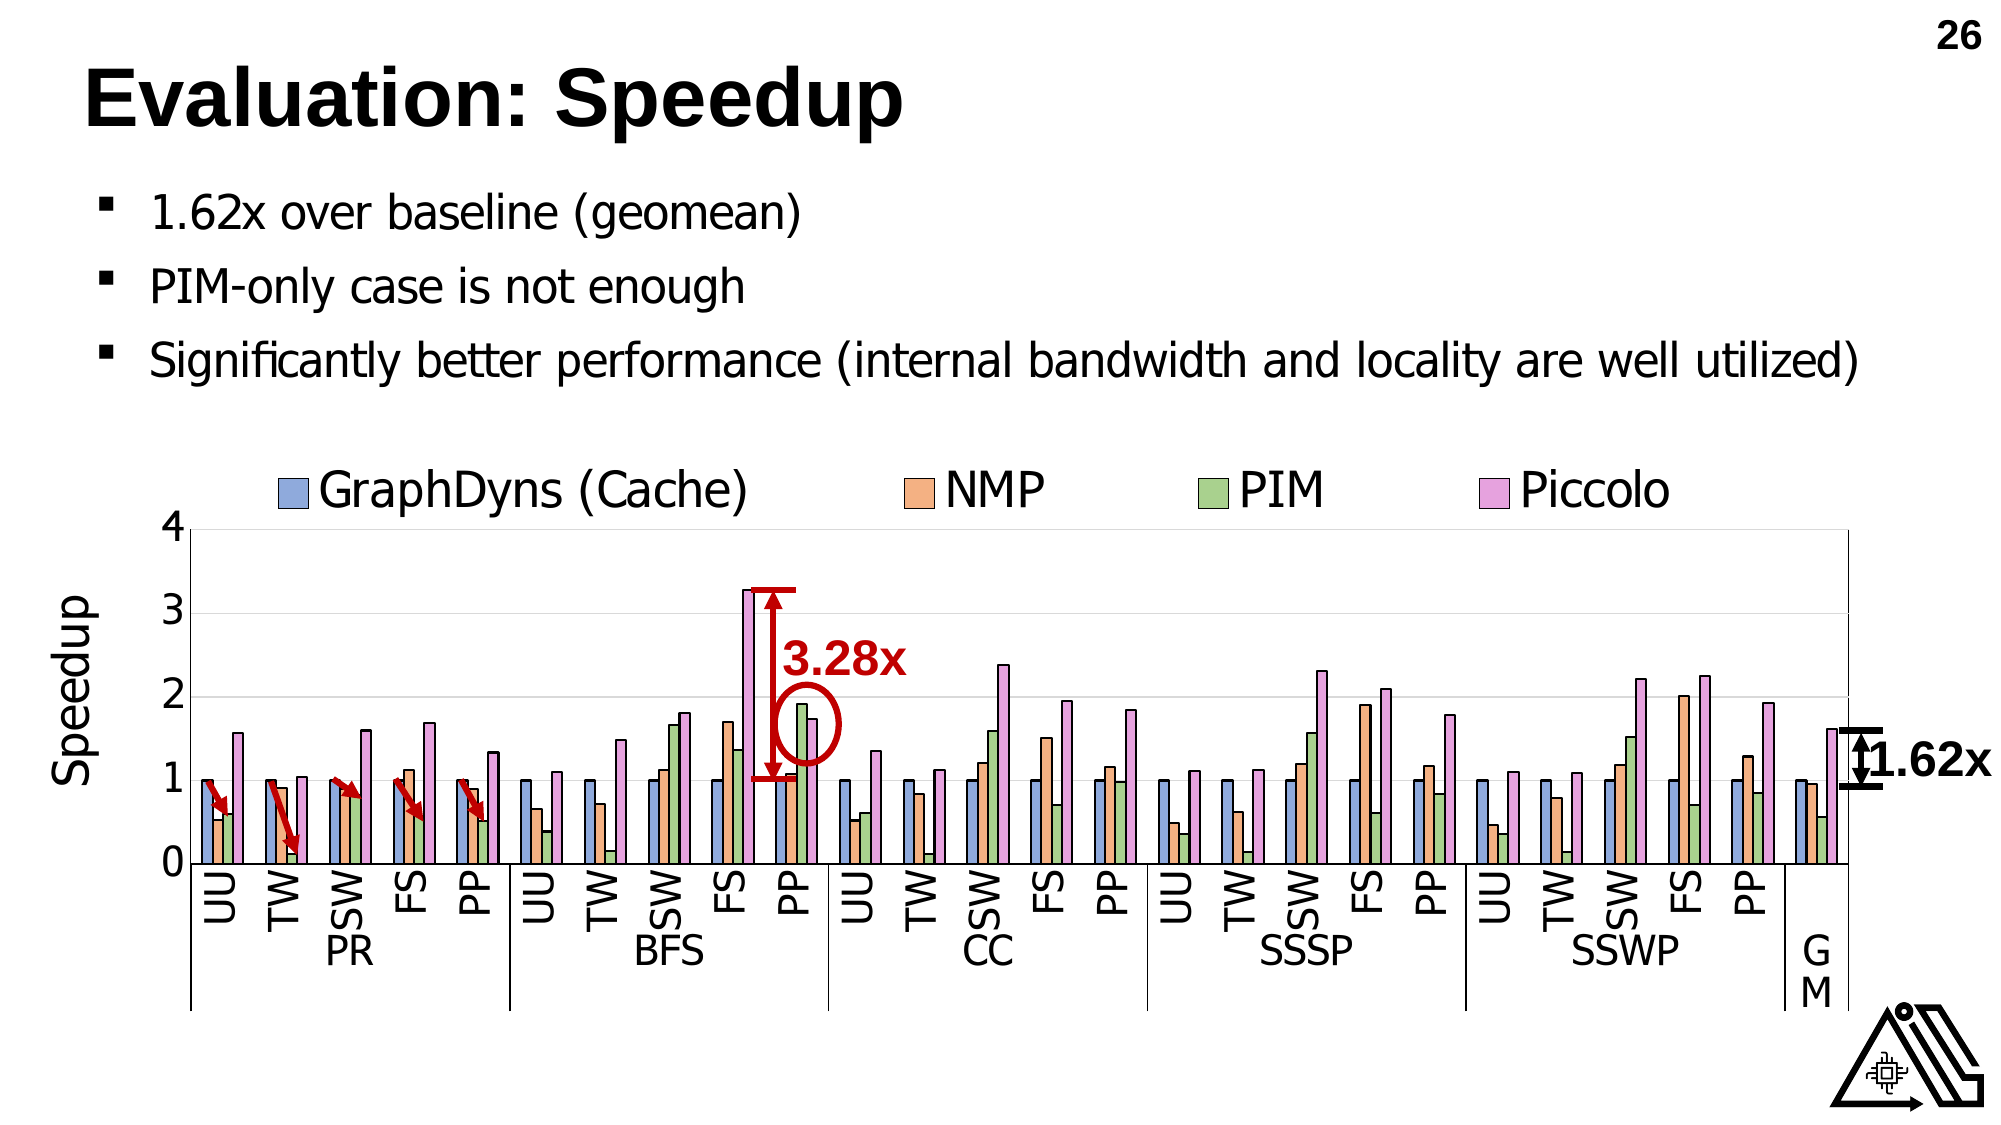

26
# Evaluation: Speedup
1.62x over baseline (geomean)
PIM-only case is not enough
Significantly better performance (internal bandwidth and locality are well utilized)

### Chart

| Category | GraphDyns (Cache) | NMP | PIM | Piccolo |
|---|---|---|---|---|
| UU | 1.0 | 0.523474499294195 | 0.5959703157256699 | 1.571096638697769 |
| TW | 1.0 | 0.9063861391791889 | 0.1179083686276398 | 1.0424404461259726 |
| SW | 1.0 | 0.9019007000886152 | 0.8206495200913133 | 1.5980838587920774 |
| FS | 1.0 | 1.1237847130885237 | 0.5797141143791157 | 1.6922831878971367 |
| PP | 1.0 | 0.8982017150967921 | 0.5205956273107393 | 1.3353440786701467 |
| UU | 1.0 | 0.659513371563207 | 0.3908977114423285 | 1.1055051289059652 |
| TW | 1.0 | 0.7174366894150493 | 0.15195770913915438 | 1.4888814114572864 |
| SW | 1.0 | 1.128040299180559 | 1.6663021454642664 | 1.805996727228855 |
| FS | 1.0 | 1.7017462555870126 | 1.3612978490140715 | 3.280149143587119 |
| PP | 1.0 | 1.0806058297312242 | 1.9178488766812805 | 1.7403495378365887 |
| UU | 1.0 | 0.5222551108464939 | 0.6091312096568082 | 1.3483352143296652 |
| TW | 1.0 | 0.8378022381013361 | 0.12021204495484077 | 1.1206099769852889 |
| SW | 1.0 | 1.2144356690479365 | 1.58883569510014 | 2.376280270712395 |
| FS | 1.0 | 1.5104468018922441 | 0.7041927030145831 | 1.9494270176029274 |
| PP | 1.0 | 1.1622826096393504 | 0.9816341473467324 | 1.8472890171849958 |
| UU | 1.0 | 0.4939344447836178 | 0.3619803031964318 | 1.1115199950420294 |
| TW | 1.0 | 0.6231462847465181 | 0.14994129971278175 | 1.1219378378917322 |
| SW | 1.0 | 1.1971784002678627 | 1.5677810864726547 | 2.311301026976231 |
| FS | 1.0 | 1.9074672374689499 | 0.6175623089124623 | 2.0978247980509614 |
| PP | 1.0 | 1.1784370728594706 | 0.8385894323993044 | 1.7871963217057778 |
| UU | 1.0 | 0.4671438184958998 | 0.3597281512930778 | 1.0987587230945837 |
| TW | 1.0 | 0.7942825845279657 | 0.1452459244098825 | 1.0876329717897621 |
| SW | 1.0 | 1.1887052526195896 | 1.5222468402881726 | 2.2141789232595284 |
| FS | 1.0 | 2.0074733957539728 | 0.7119987351355789 | 2.250403861310241 |
| PP | 1.0 | 1.2869819415130517 | 0.8531543825408158 | 1.9239359777509866 |
|  | 1.0 | 0.9613499839893795 | 0.5694568030641181 | 1.615237877083502 |
3.28x

1.62x